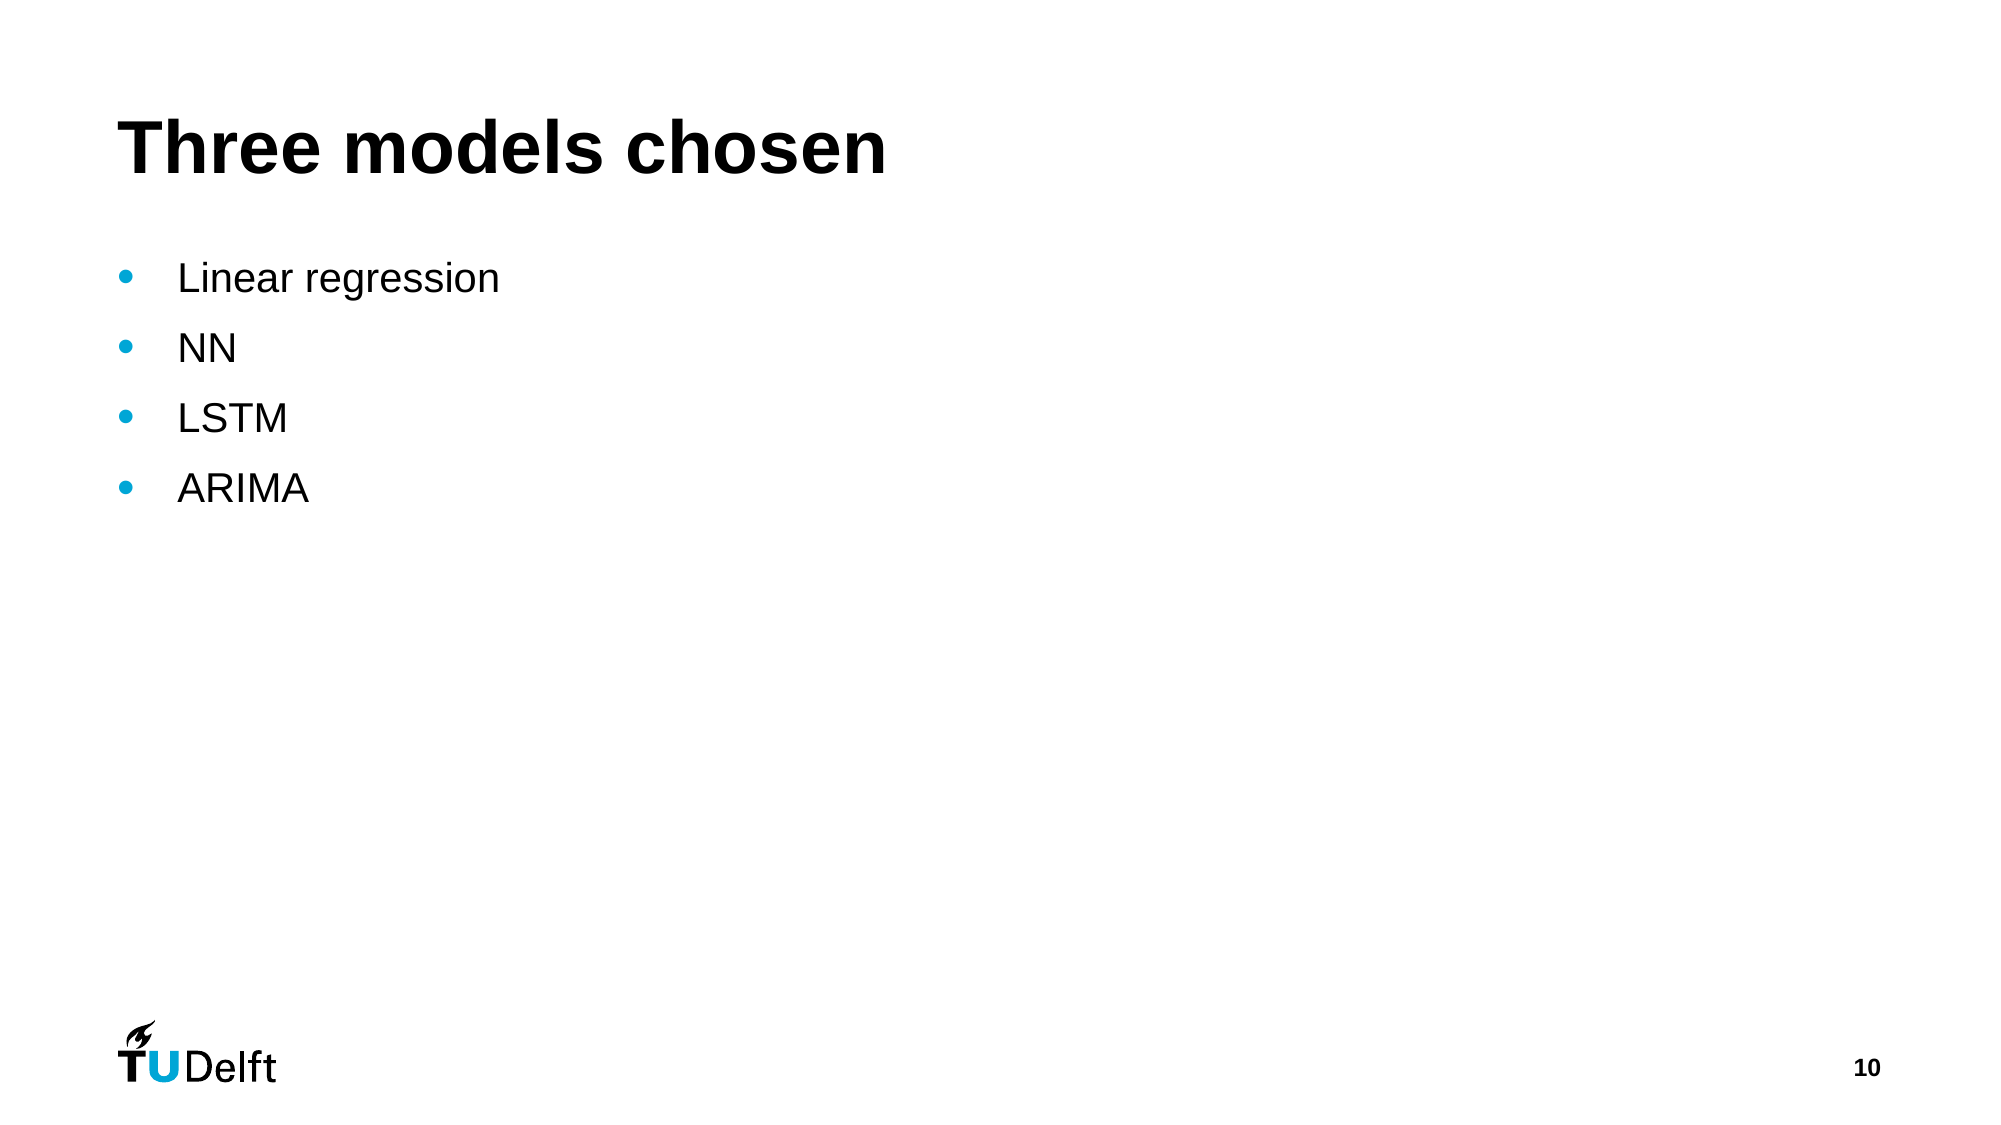

# Three models chosen
Linear regression
NN
LSTM
ARIMA
10